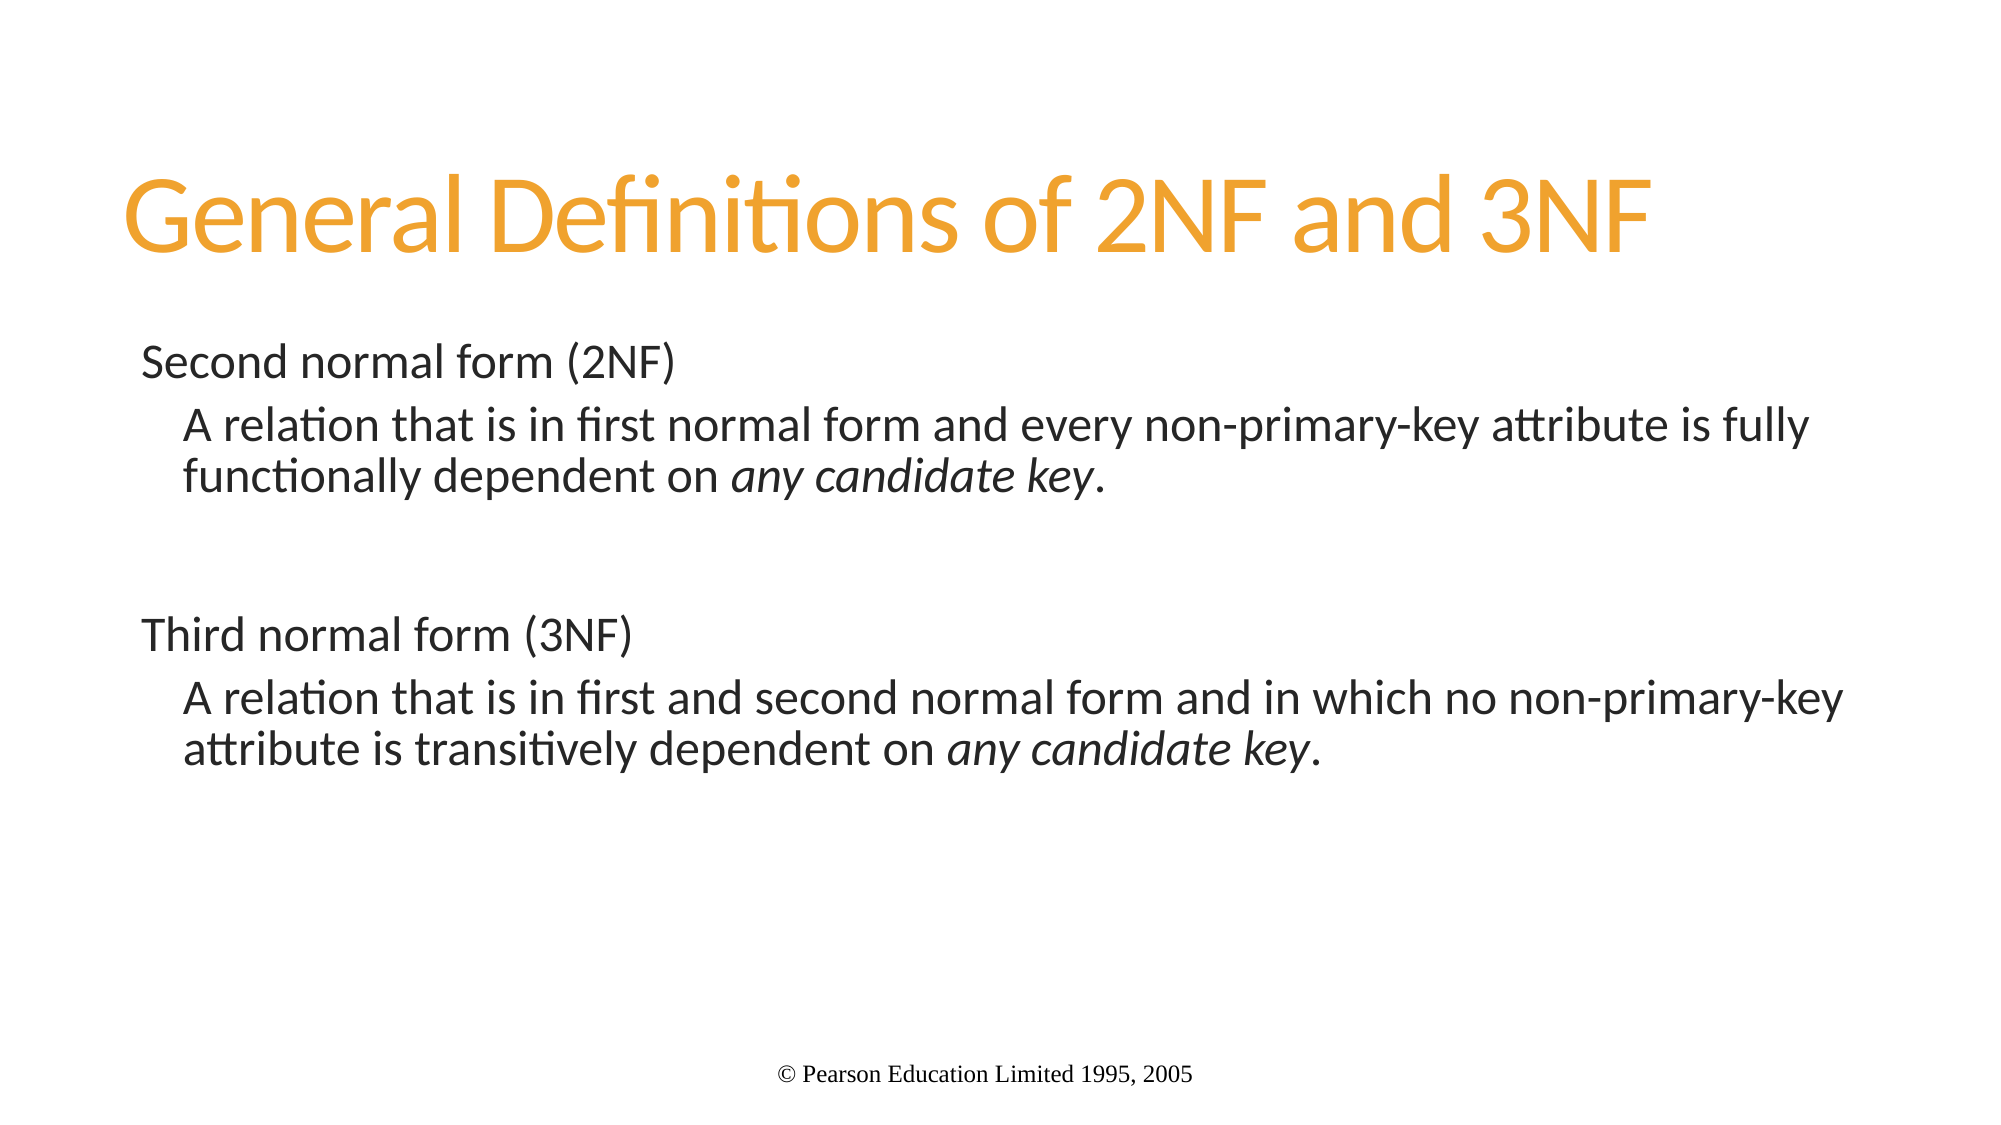

# General Definitions of 2NF and 3NF
Second normal form (2NF)
A relation that is in first normal form and every non-primary-key attribute is fully functionally dependent on any candidate key.

Third normal form (3NF)
A relation that is in first and second normal form and in which no non-primary-key attribute is transitively dependent on any candidate key.
© Pearson Education Limited 1995, 2005